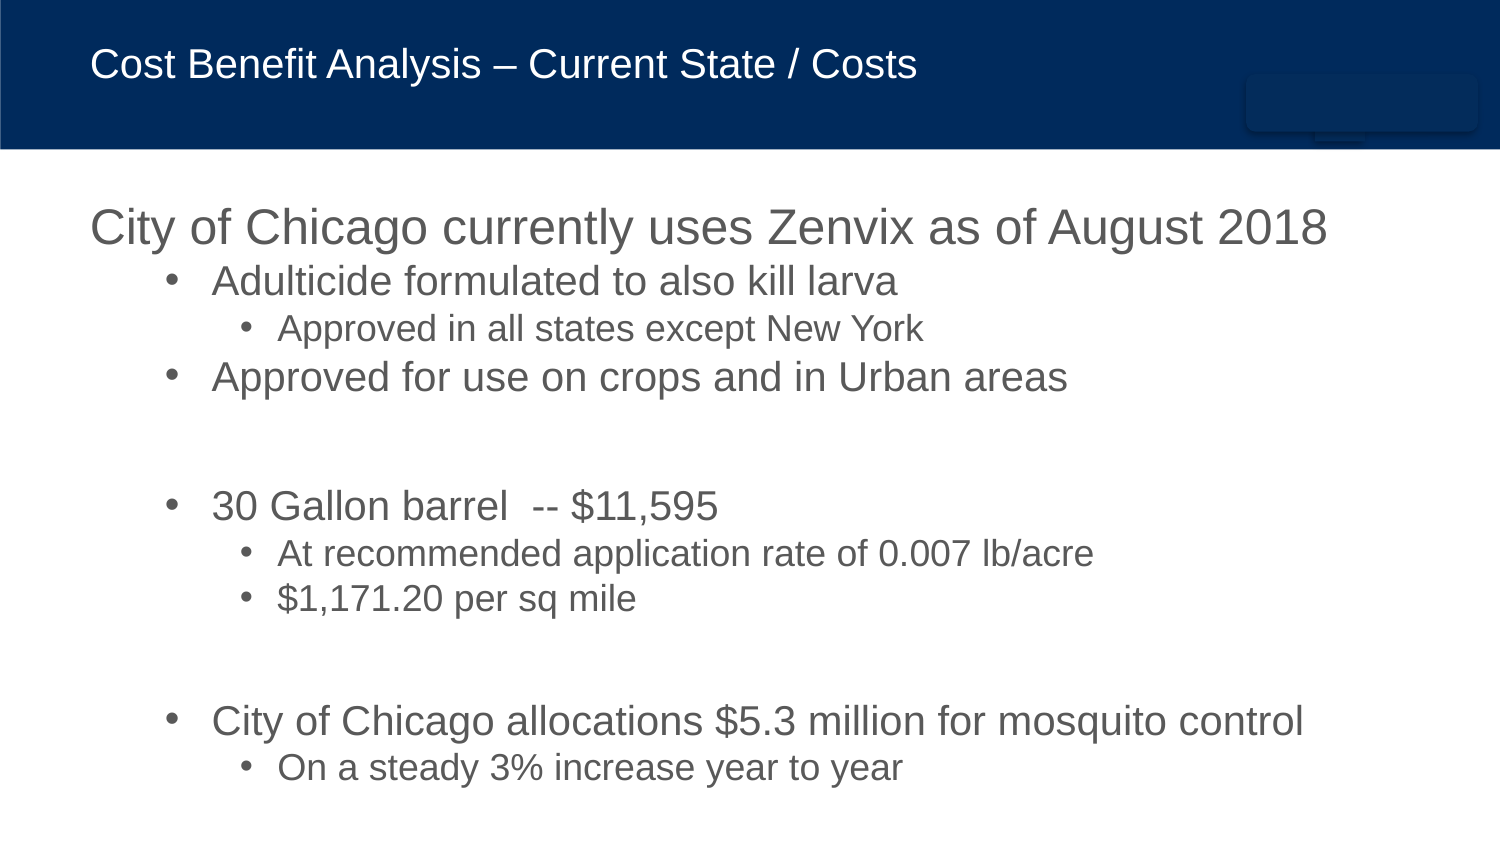

# Cost Benefit Analysis – Current State / Costs

City of Chicago currently uses Zenvix as of August 2018
Adulticide formulated to also kill larva
Approved in all states except New York
Approved for use on crops and in Urban areas

30 Gallon barrel  -- $11,595
At recommended application rate of 0.007 lb/acre
$1,171.20 per sq mile

City of Chicago allocations $5.3 million for mosquito control
On a steady 3% increase year to year